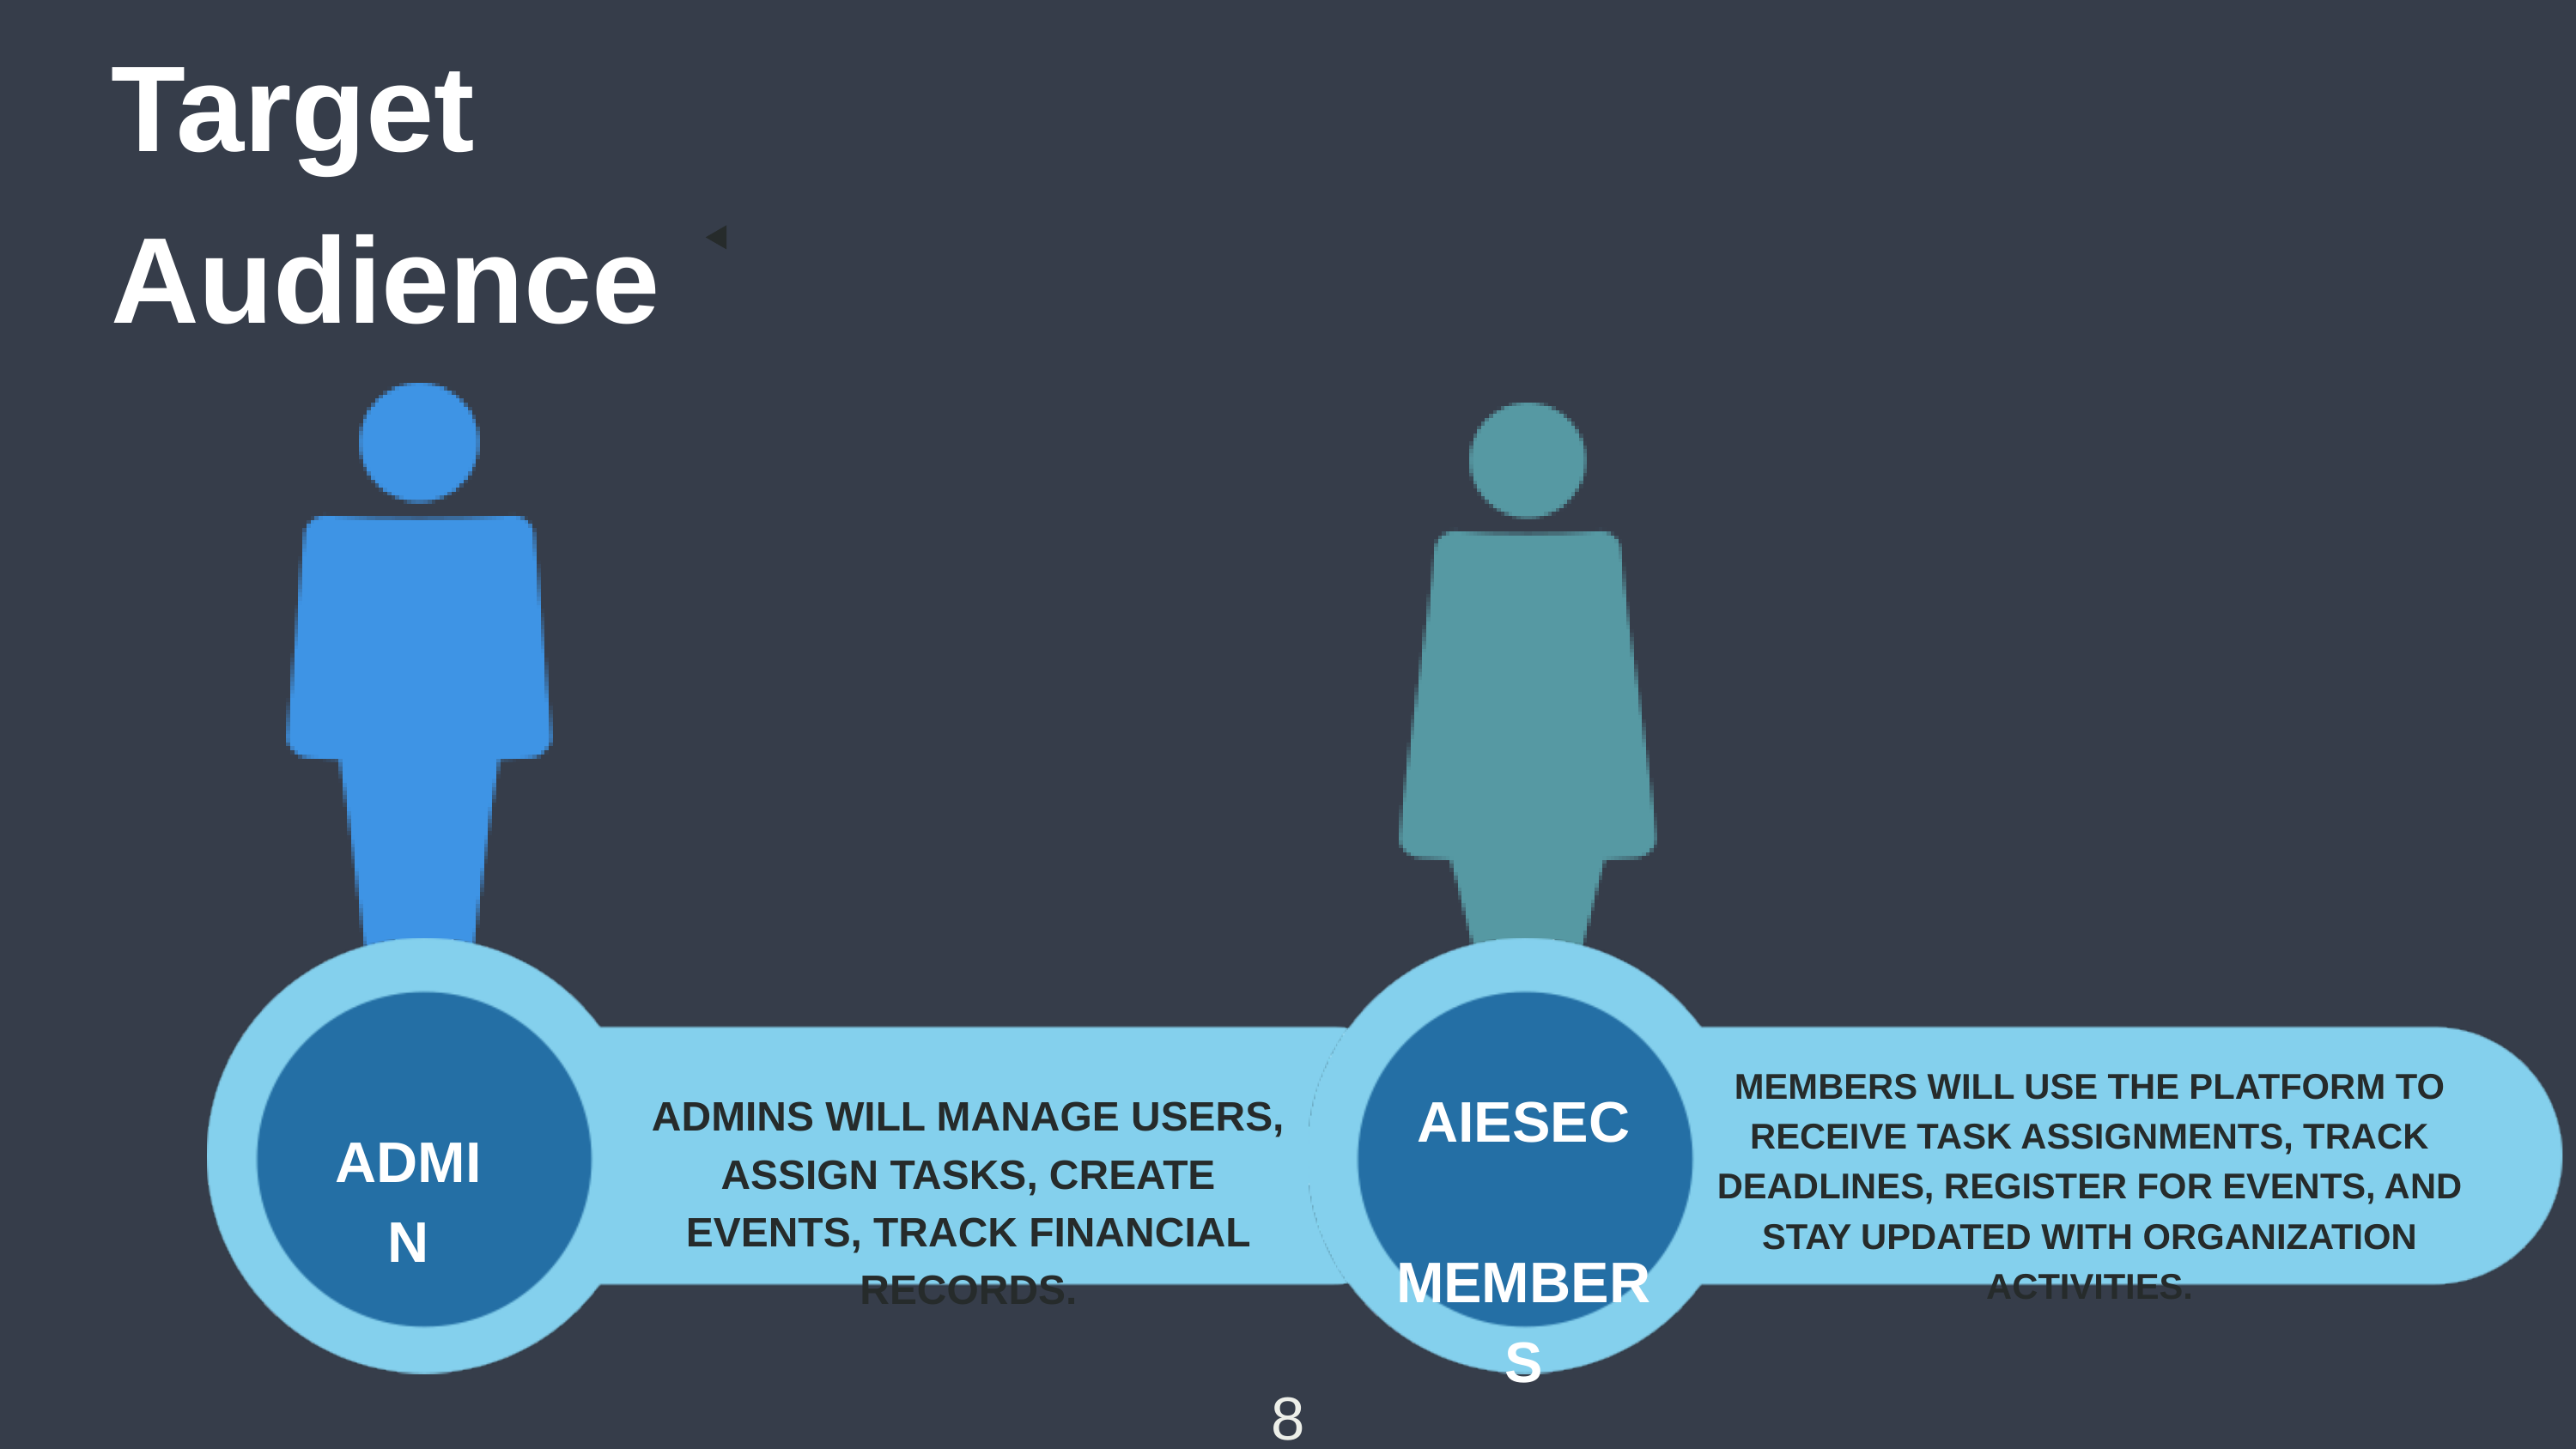

Target Audience

MEMBERS WILL USE THE PLATFORM TO RECEIVE TASK ASSIGNMENTS, TRACK DEADLINES, REGISTER FOR EVENTS, AND STAY UPDATED WITH ORGANIZATION ACTIVITIES.
AIESEC
 MEMBERS
ADMINS WILL MANAGE USERS, ASSIGN TASKS, CREATE EVENTS, TRACK FINANCIAL RECORDS.
ADMIN
8